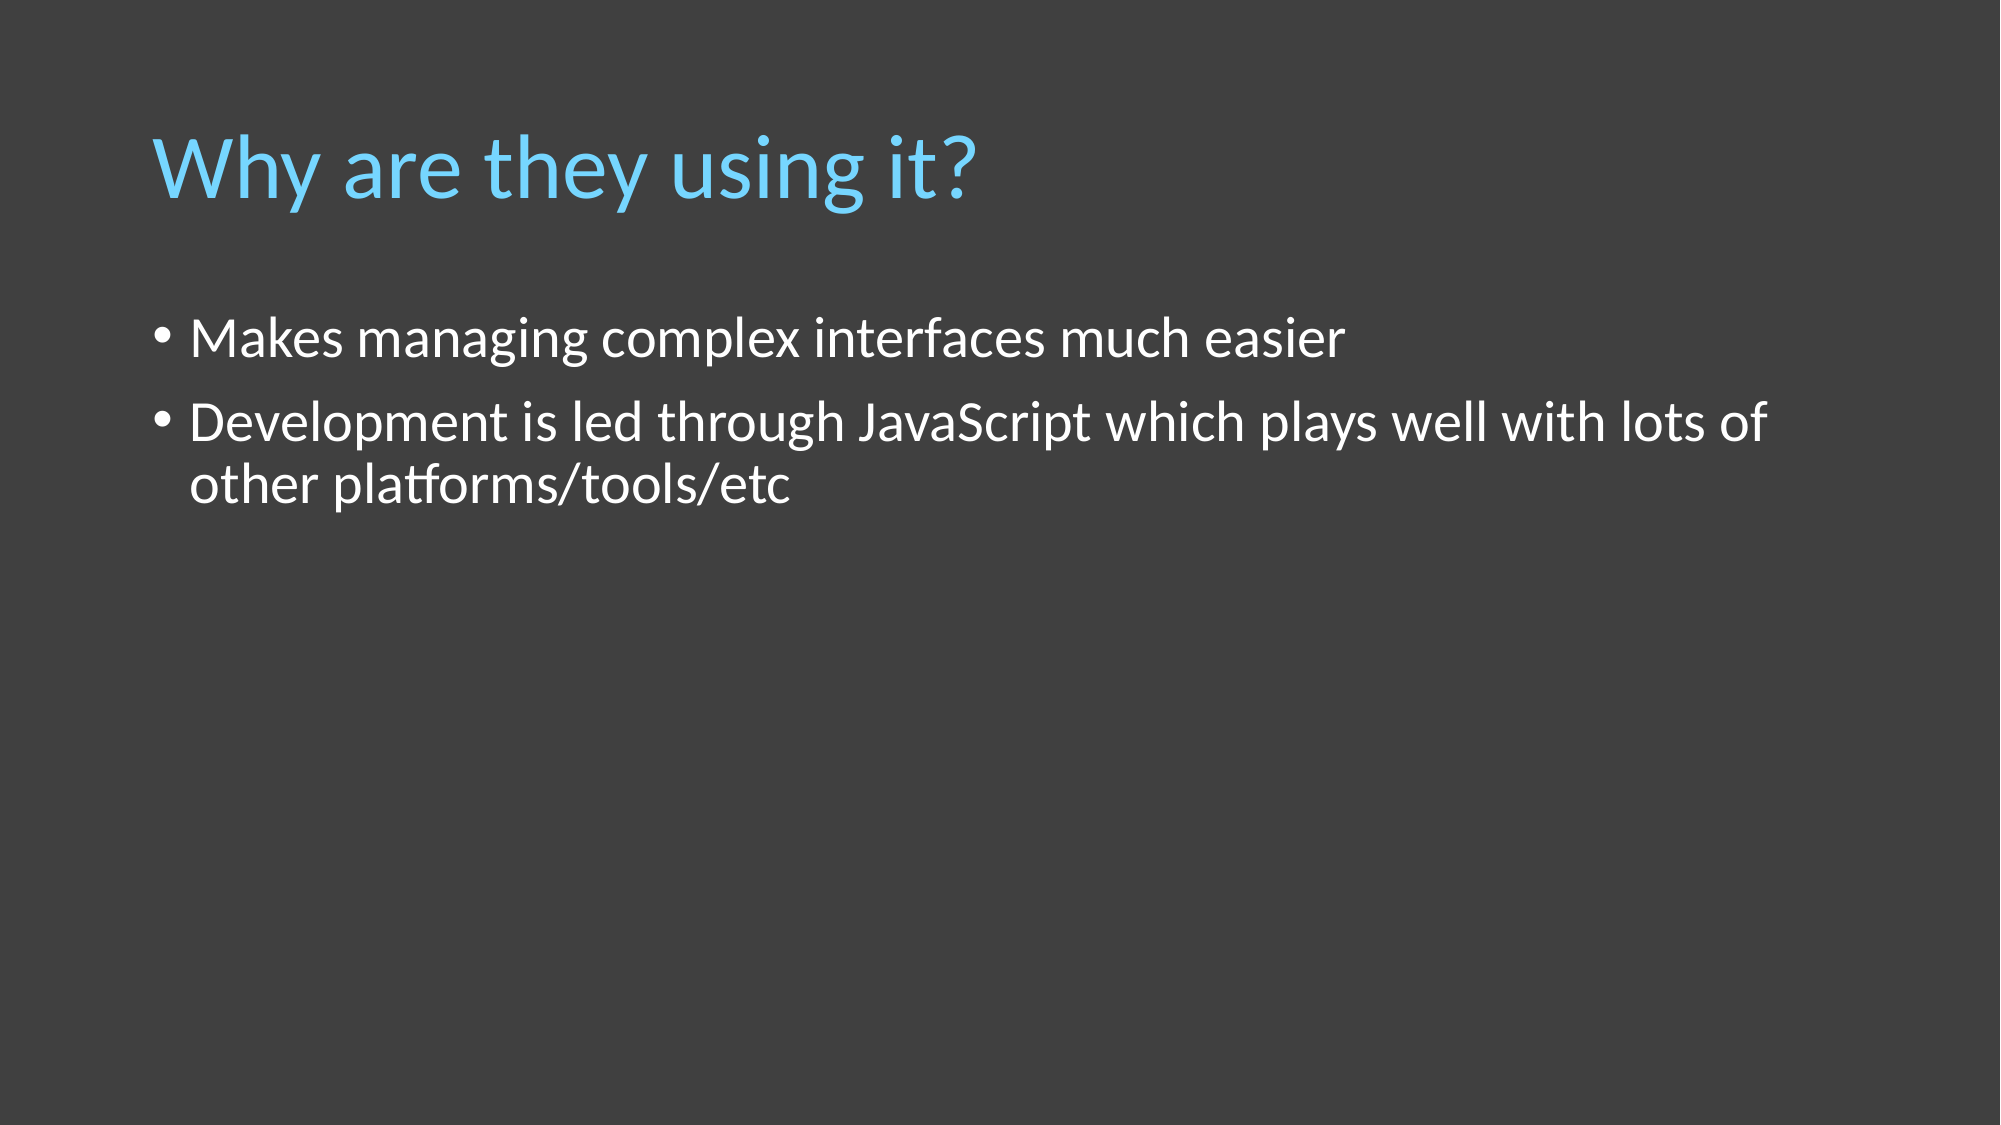

# Why are they using it?
Makes managing complex interfaces much easier
Development is led through JavaScript which plays well with lots of other platforms/tools/etc